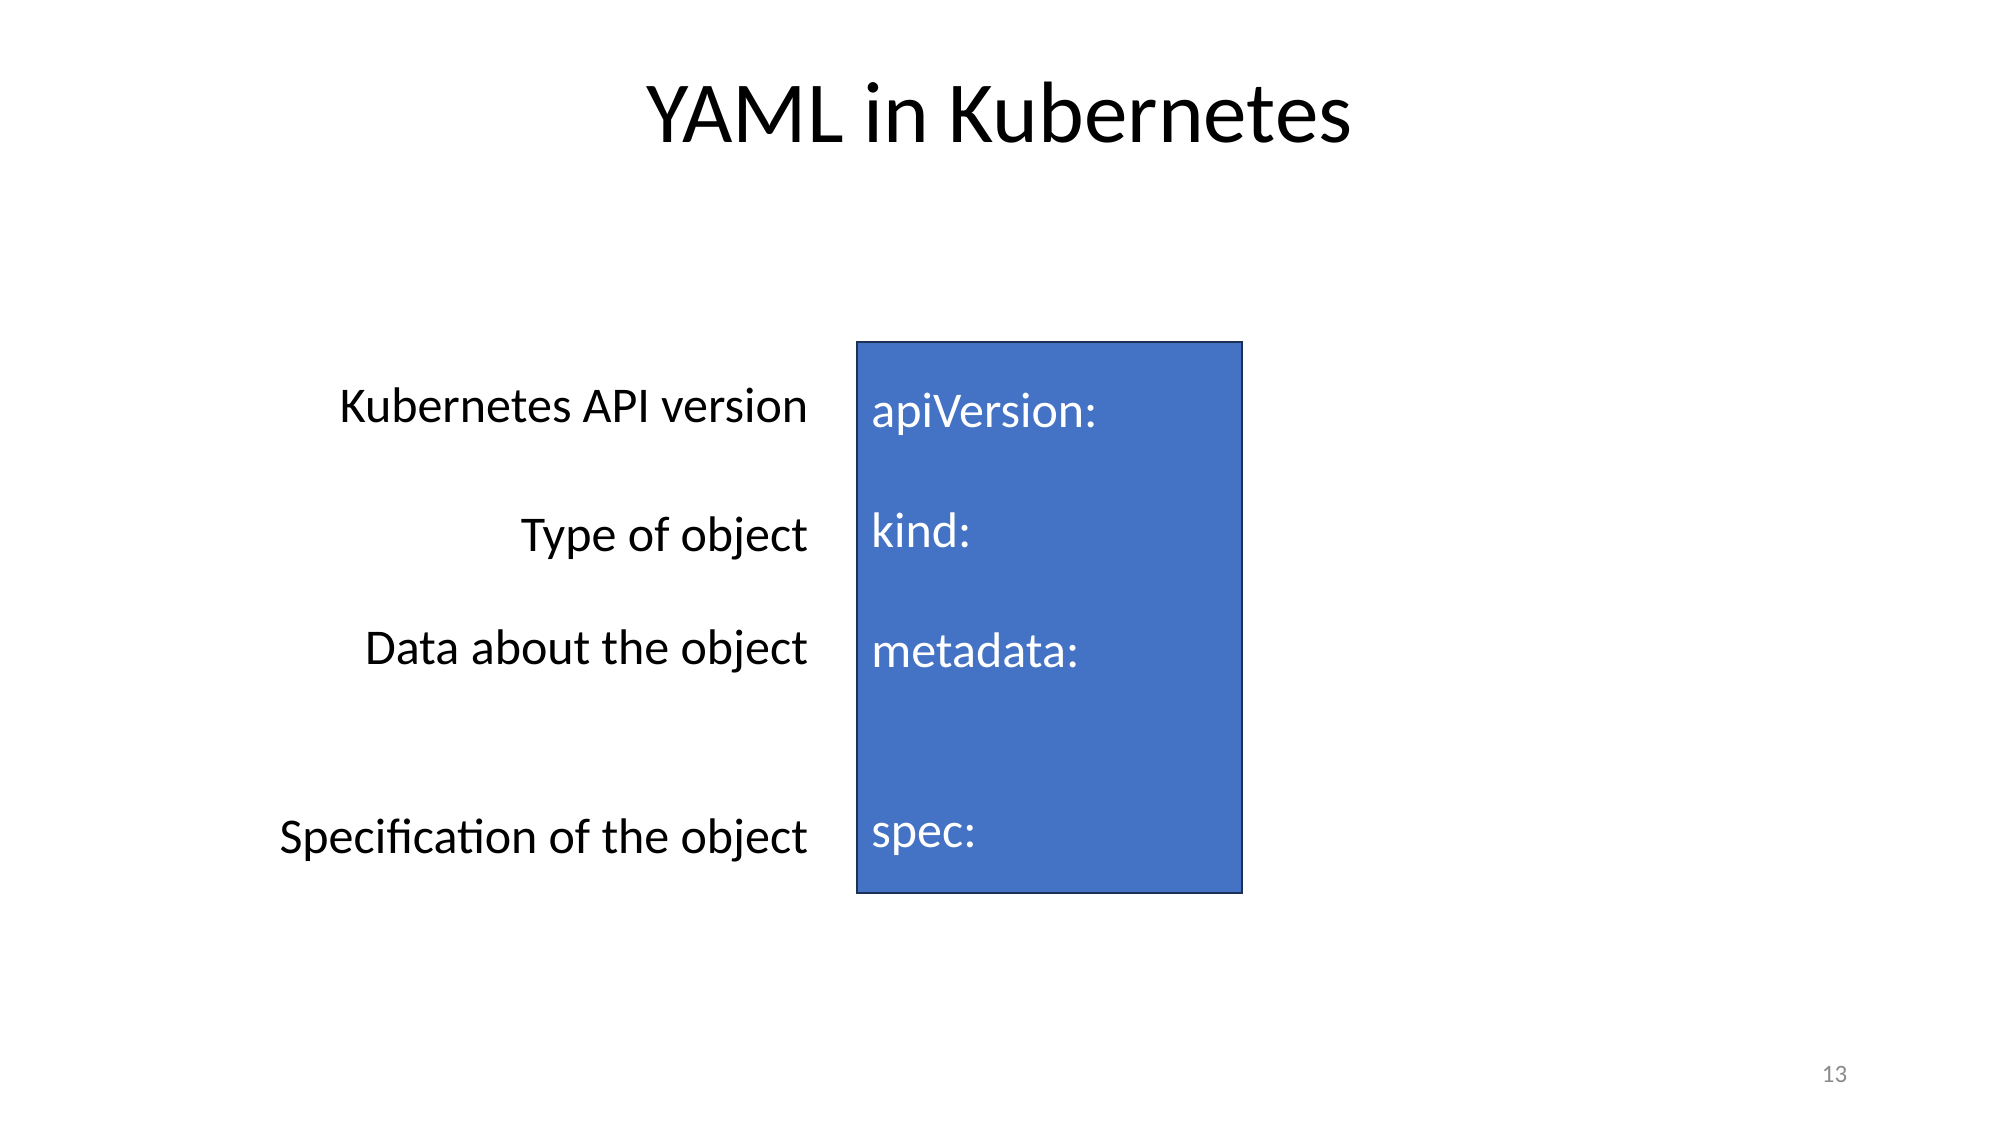

# YAML in Kubernetes
apiVersion: ​
​
kind:​
​
​metadata:​
​
​
spec:
Kubernetes API version
Type of object
Data about the object
Specification of the object
13